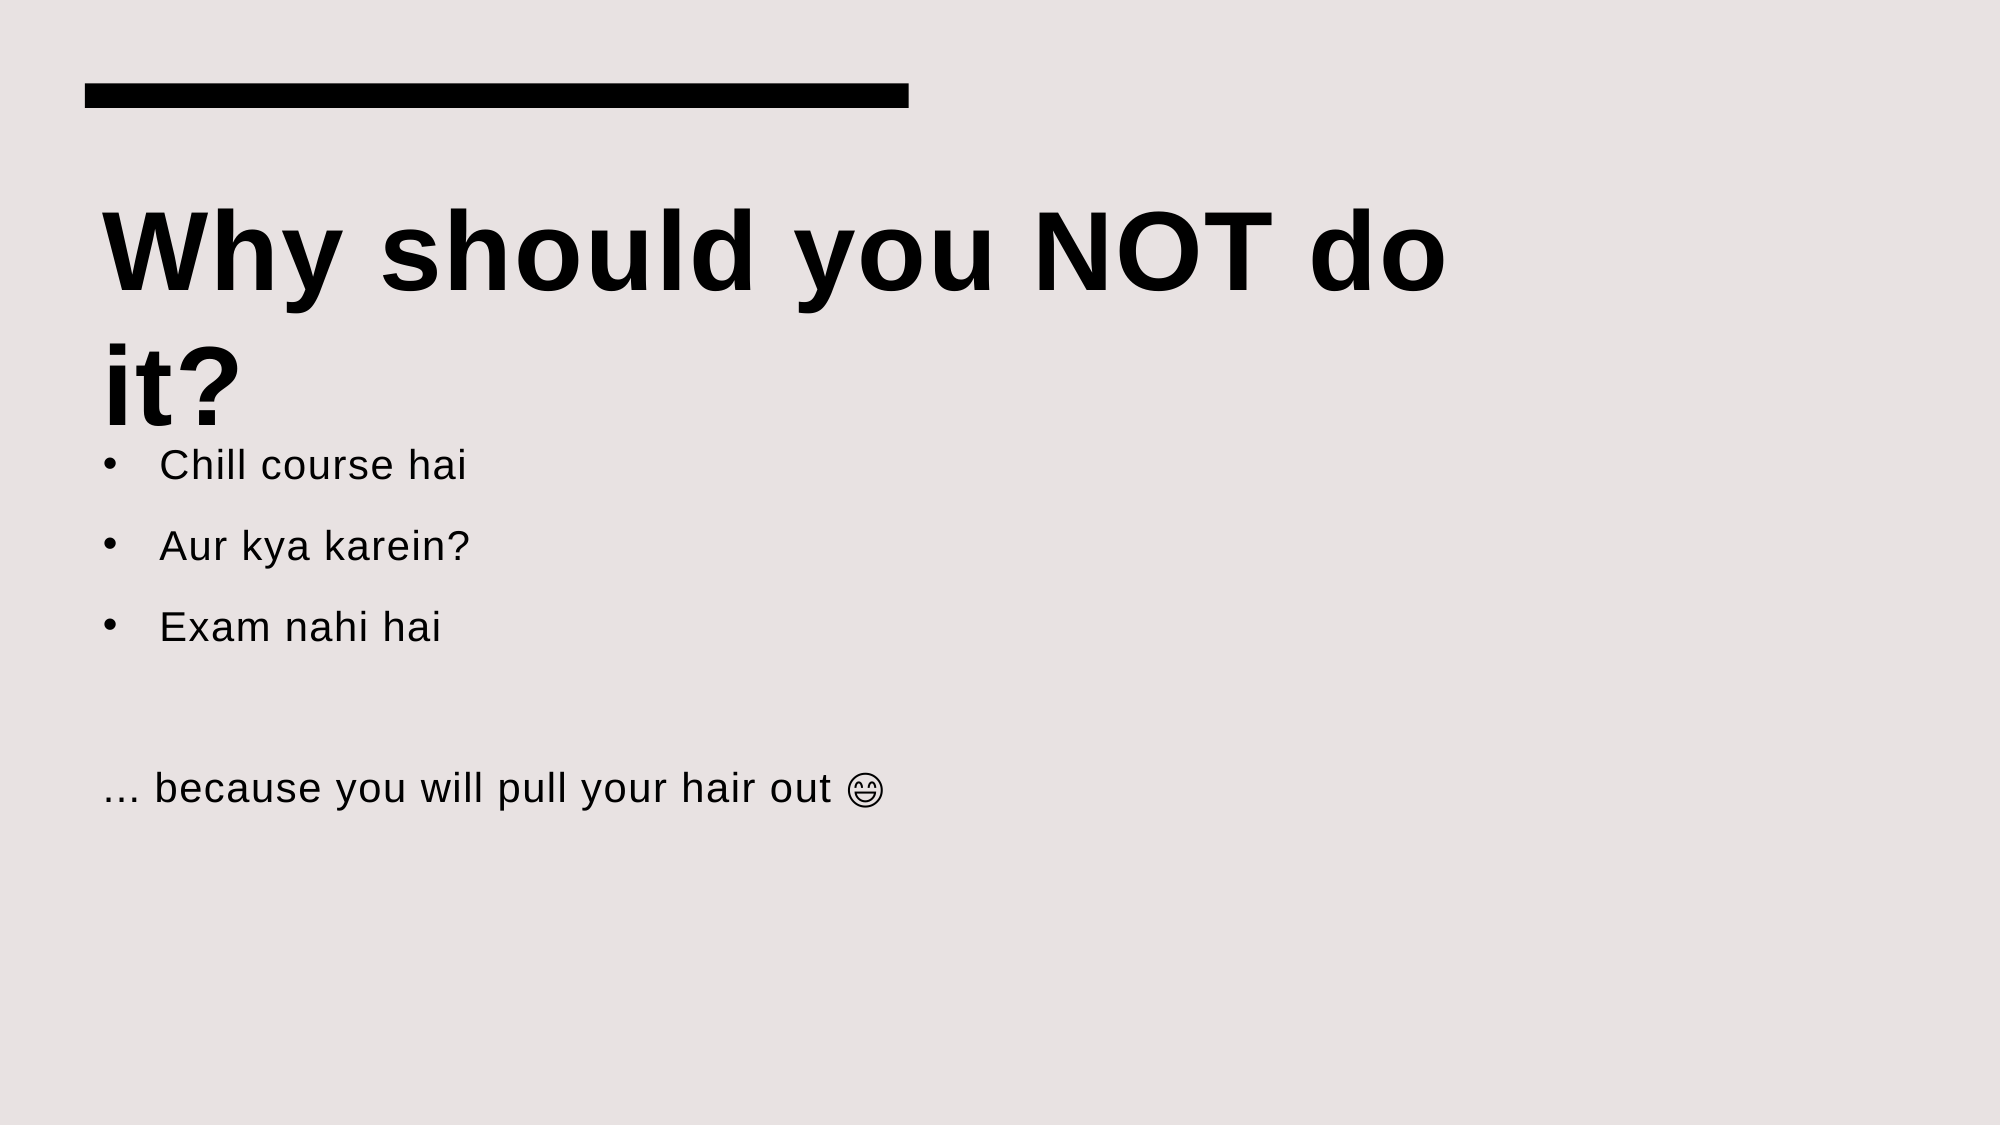

# Why should you NOT do it?
Chill course hai
Aur kya karein?
Exam nahi hai

... because you will pull your hair out 😄